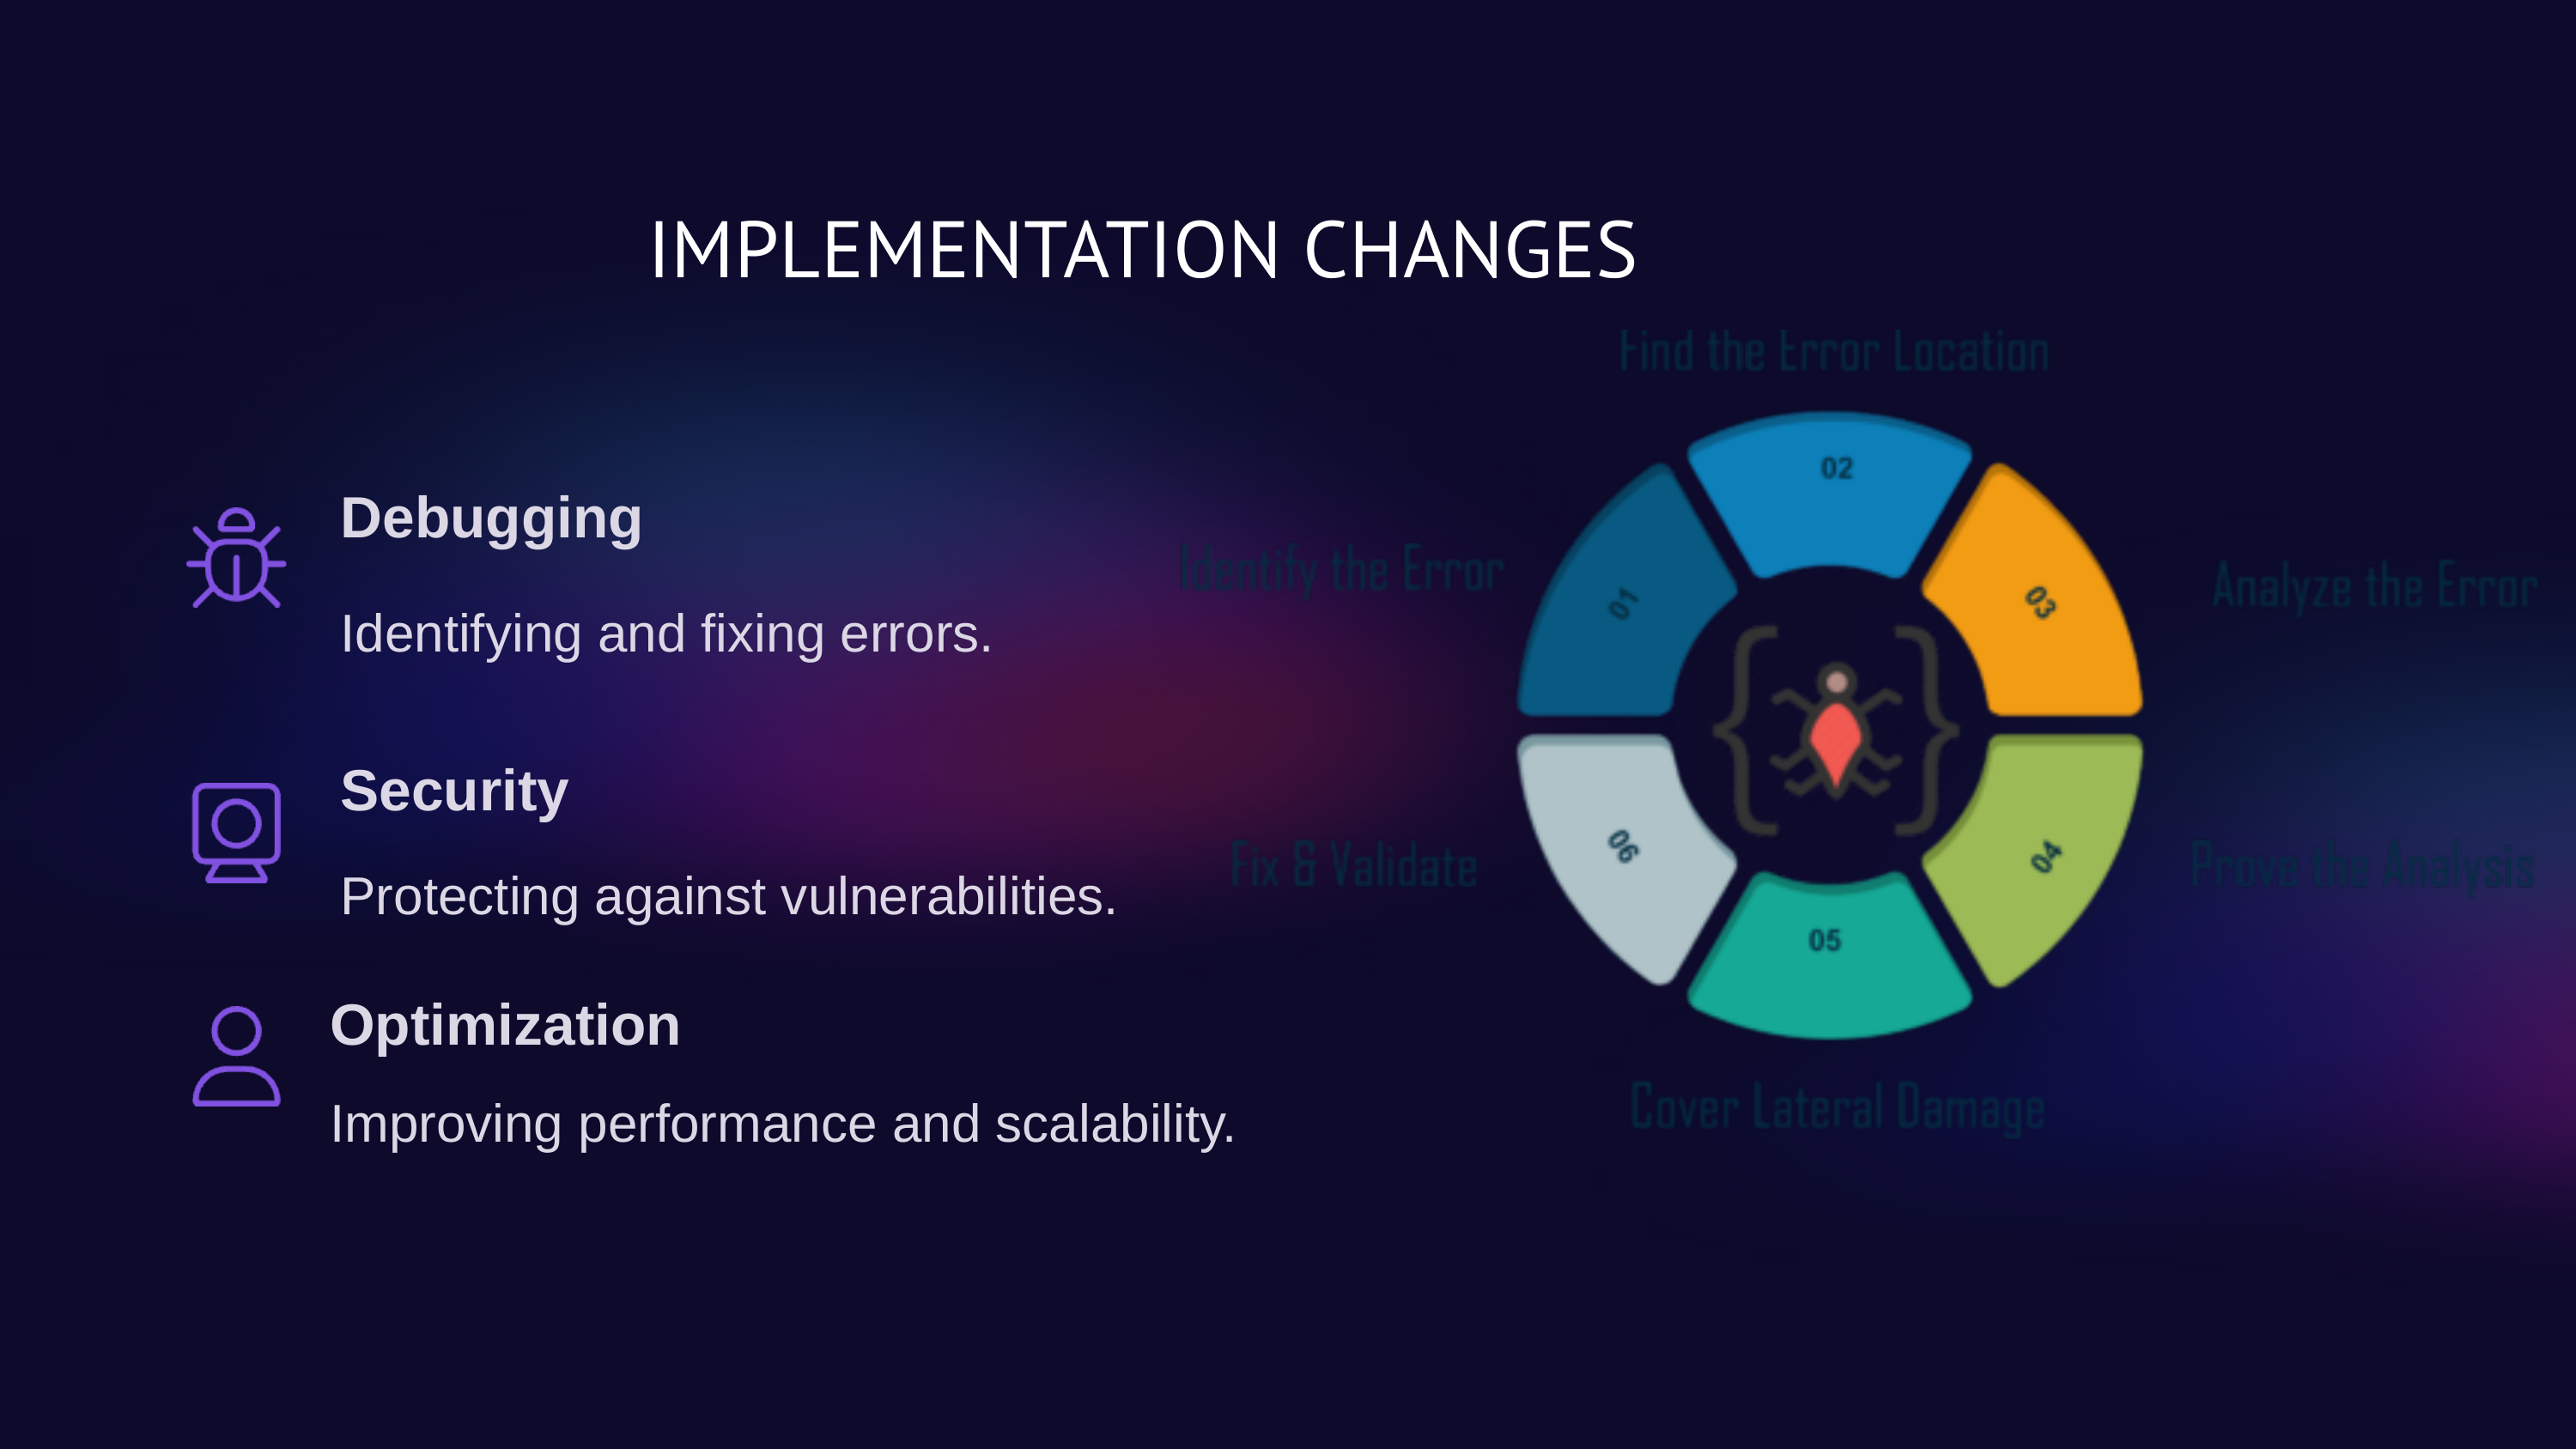

IMPLEMENTATION CHANGES
Implementation Challenges

Debugging

Identifying and fixing errors.
Security

Protecting against vulnerabilities.
Optimization

Improving performance and scalability.